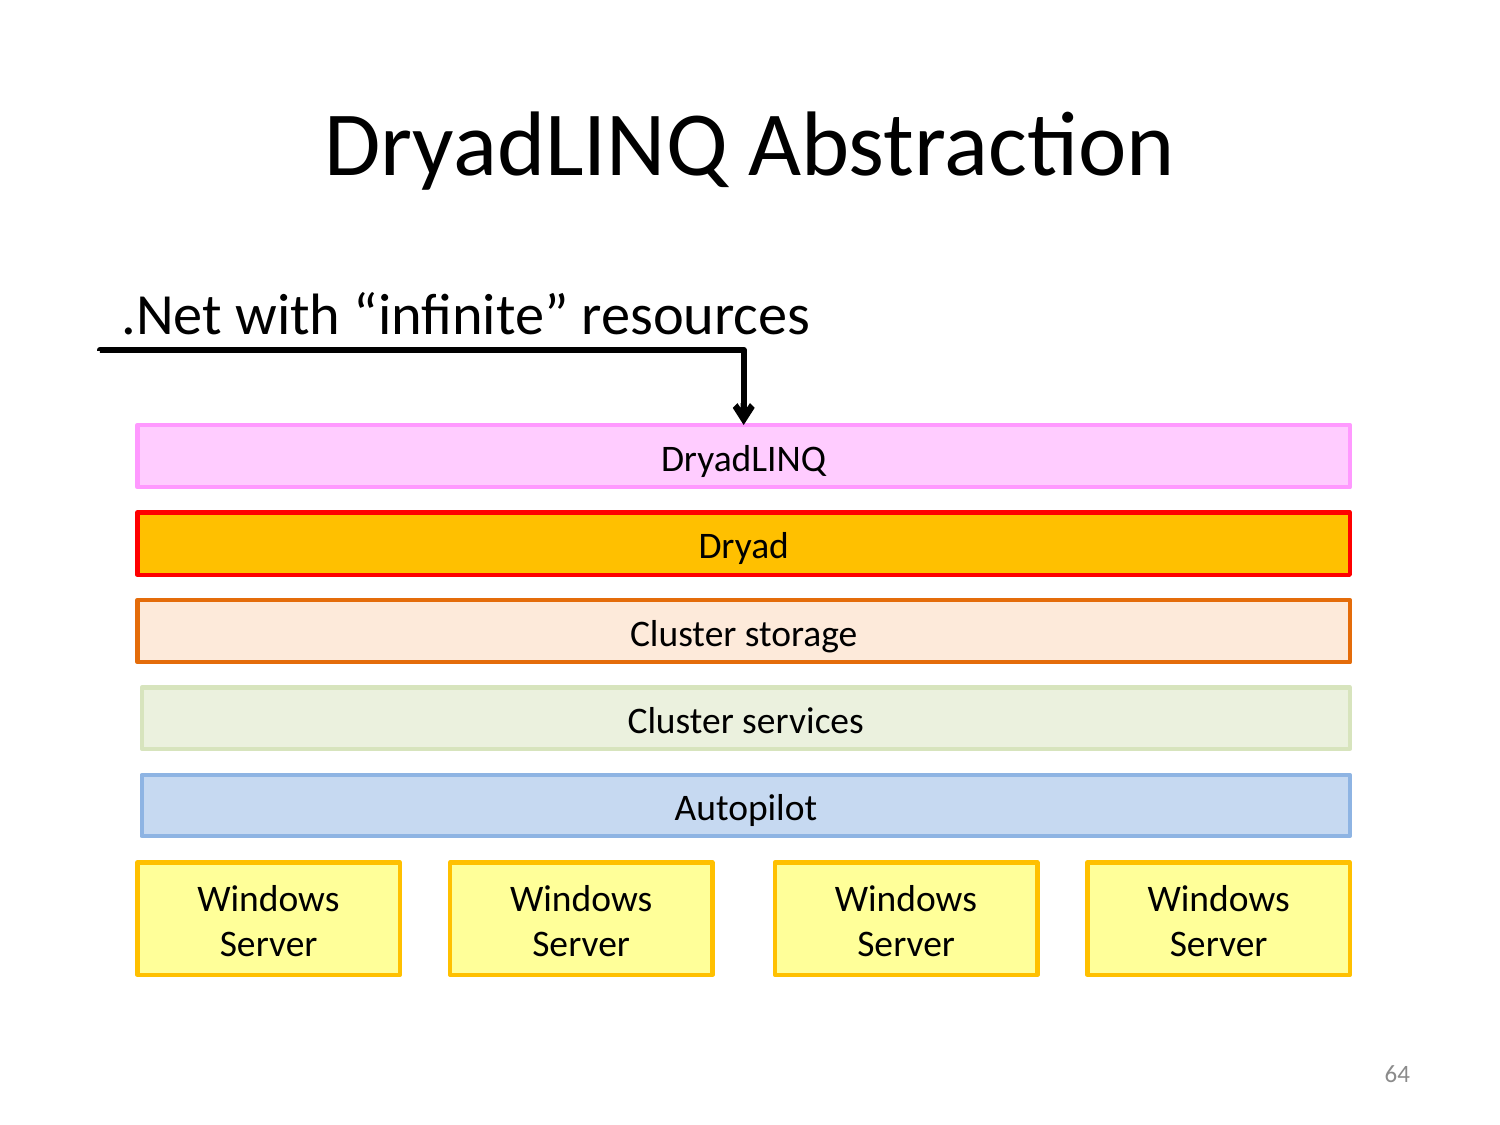

# DryadLINQ Abstraction
.Net with “infinite” resources
DryadLINQ
Dryad
Cluster storage
Cluster services
Autopilot
Windows Server
Windows Server
Windows Server
Windows Server
64